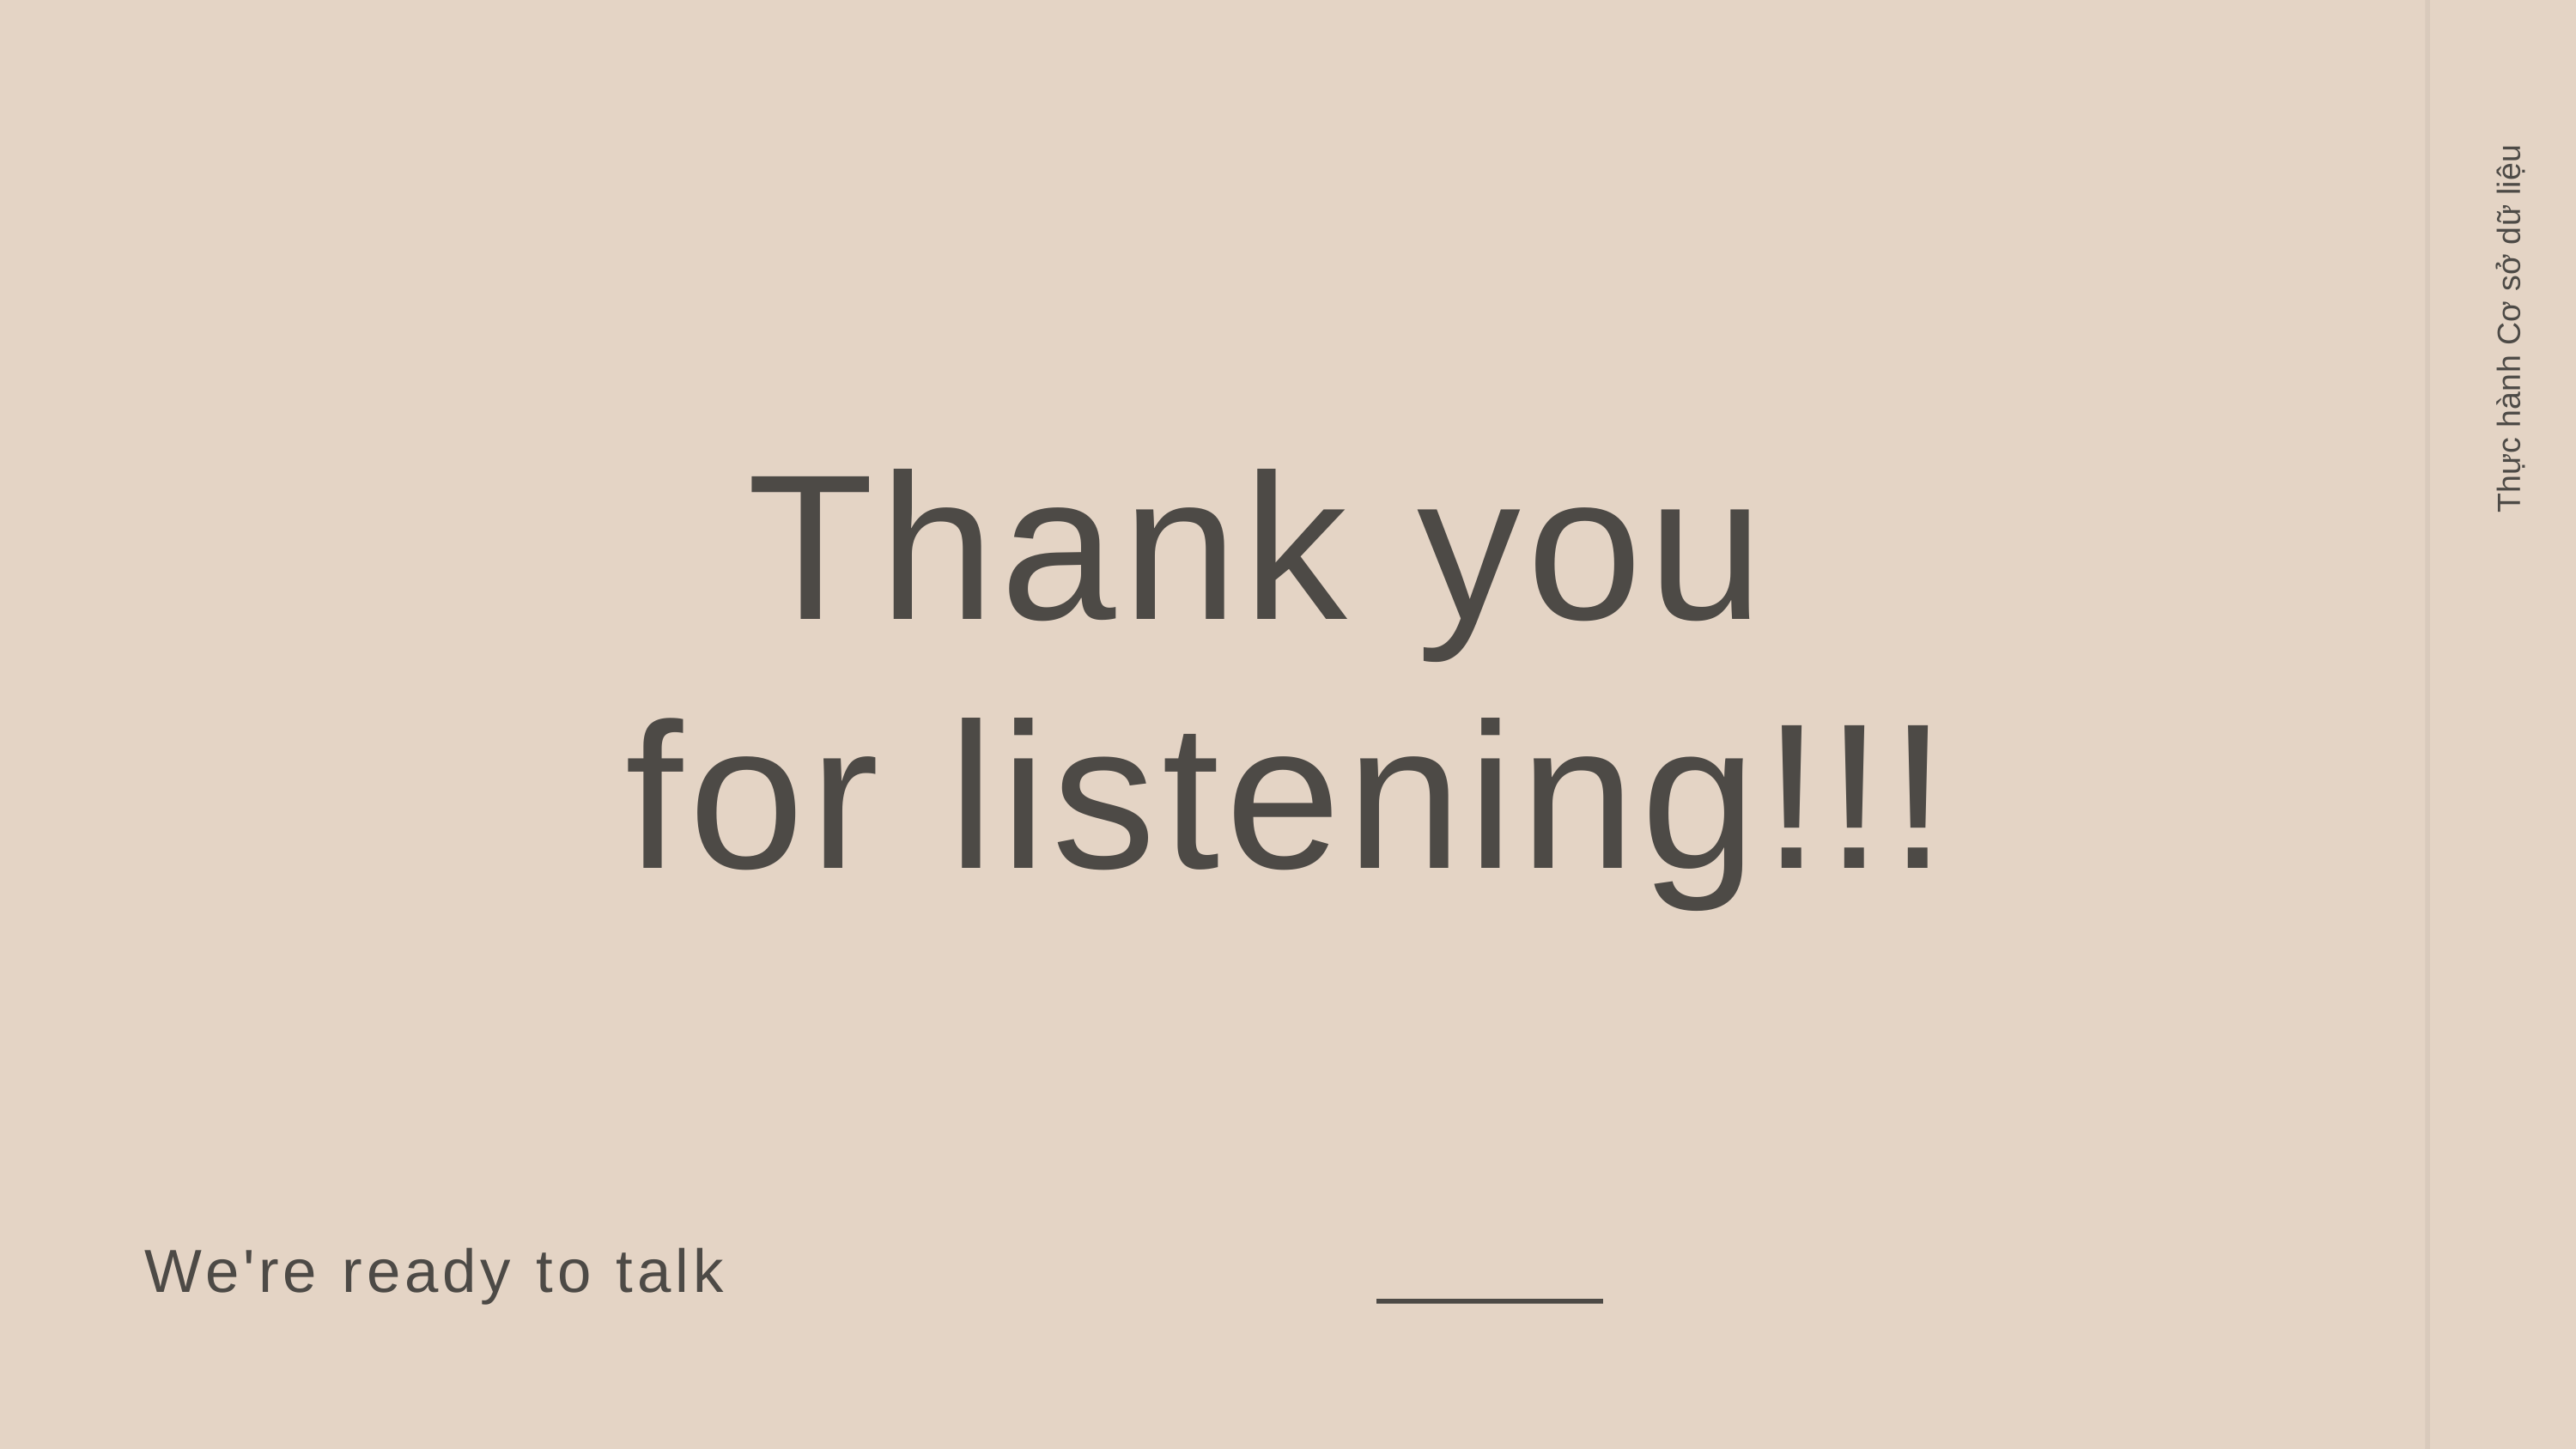

Thank you
for listening!!!
Thực hành Cơ sở dữ liệu

We're ready to talk